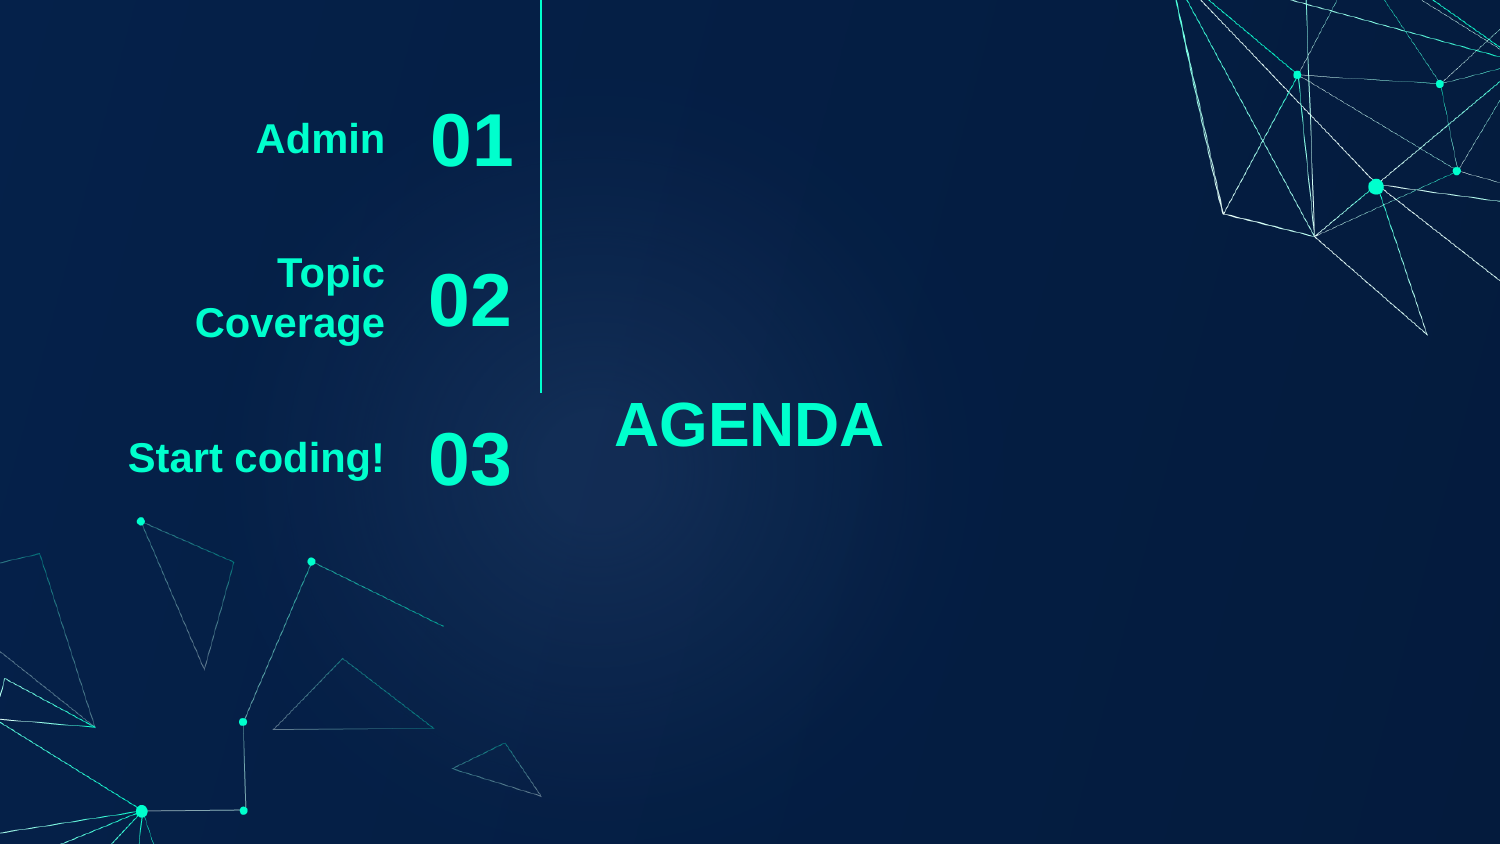

Admin
01
Topic Coverage
02
# AGENDA
Start coding!
03